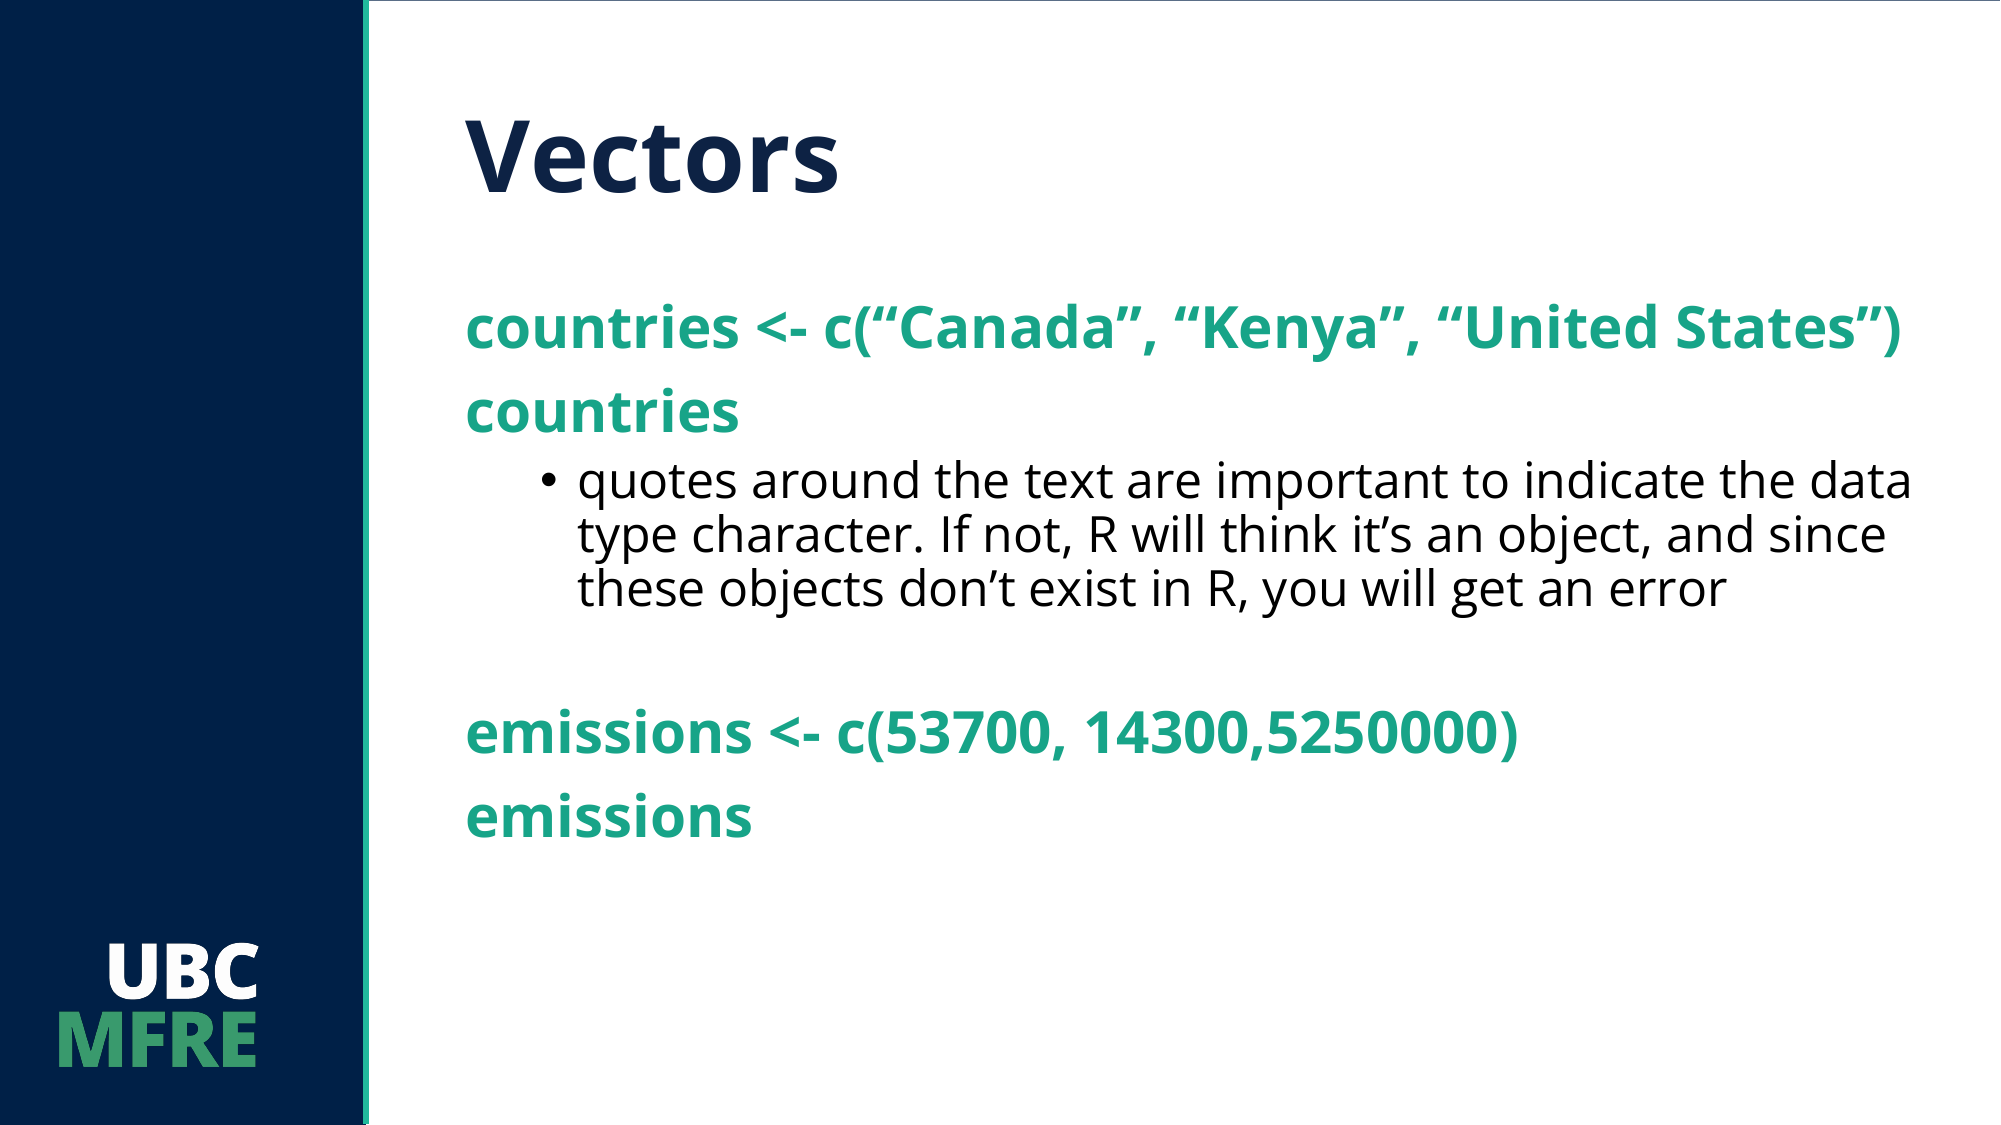

# Vectors
countries <- c(“Canada”, “Kenya”, “United States”)
countries
quotes around the text are important to indicate the data type character. If not, R will think it’s an object, and since these objects don’t exist in R, you will get an error

emissions <- c(53700, 14300,5250000)
emissions